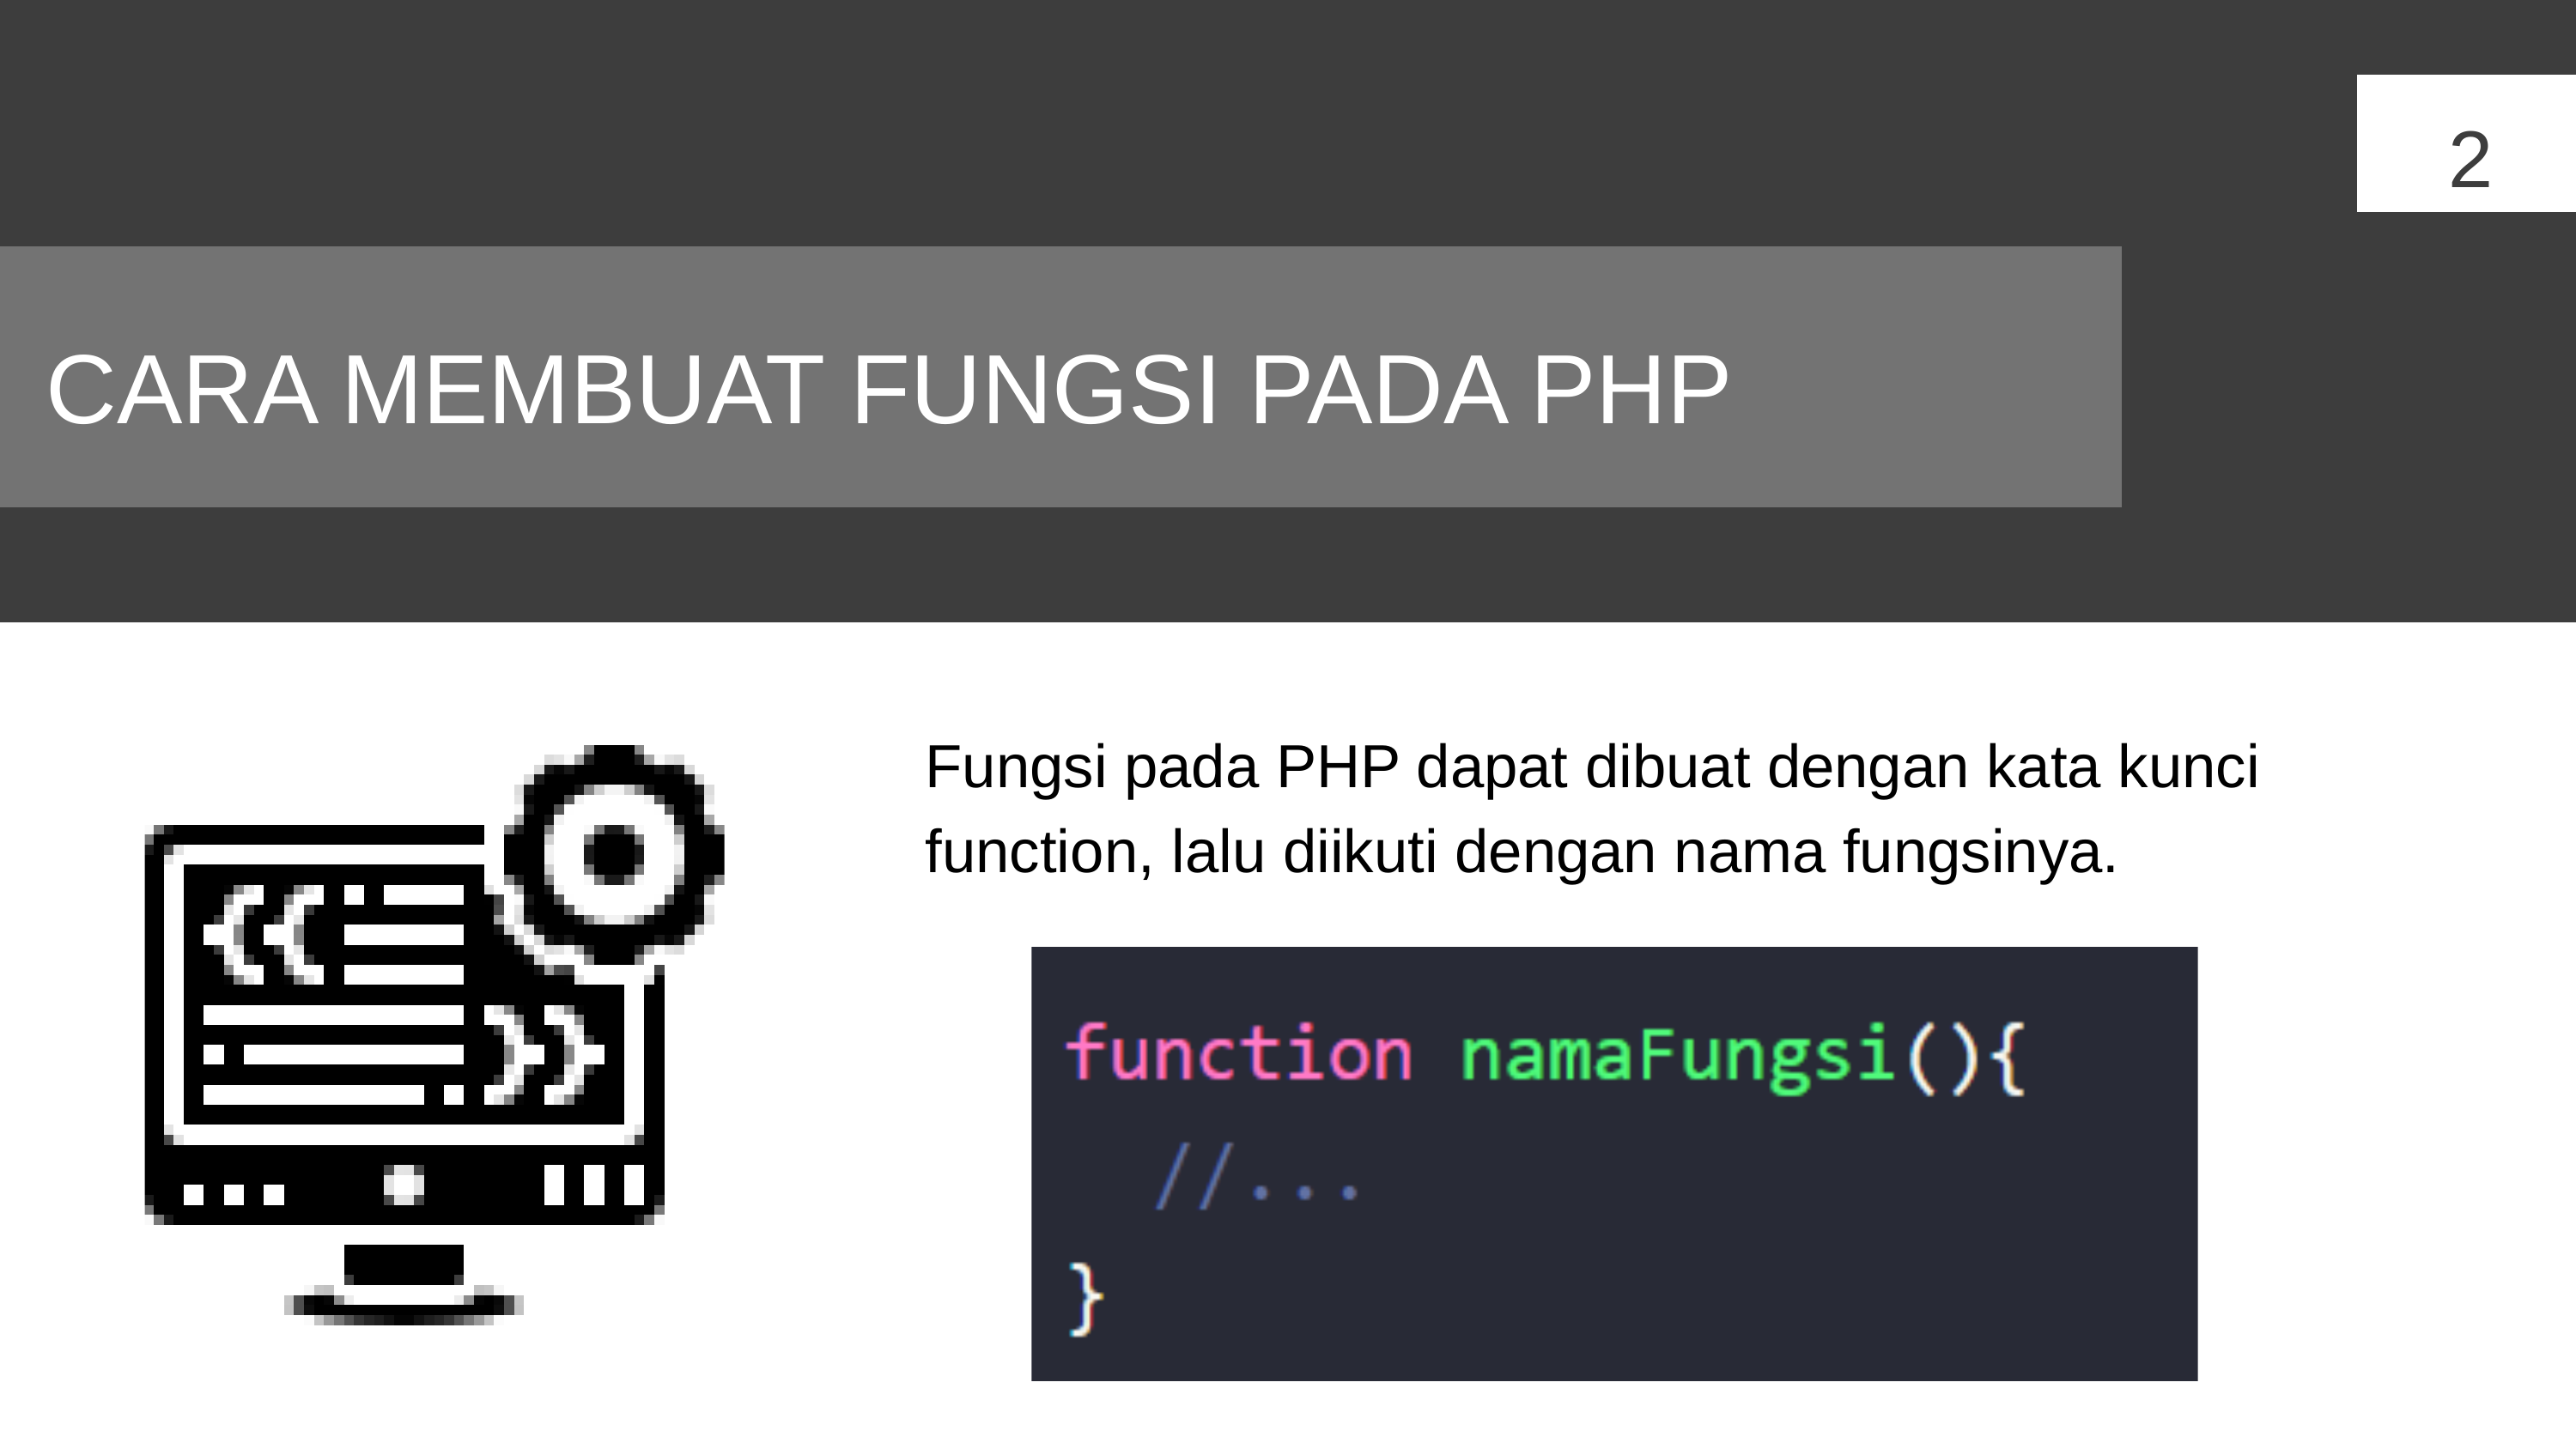

2

CARA MEMBUAT FUNGSI PADA PHP

Fungsi pada PHP dapat dibuat dengan kata kunci function, lalu diikuti dengan nama fungsinya.